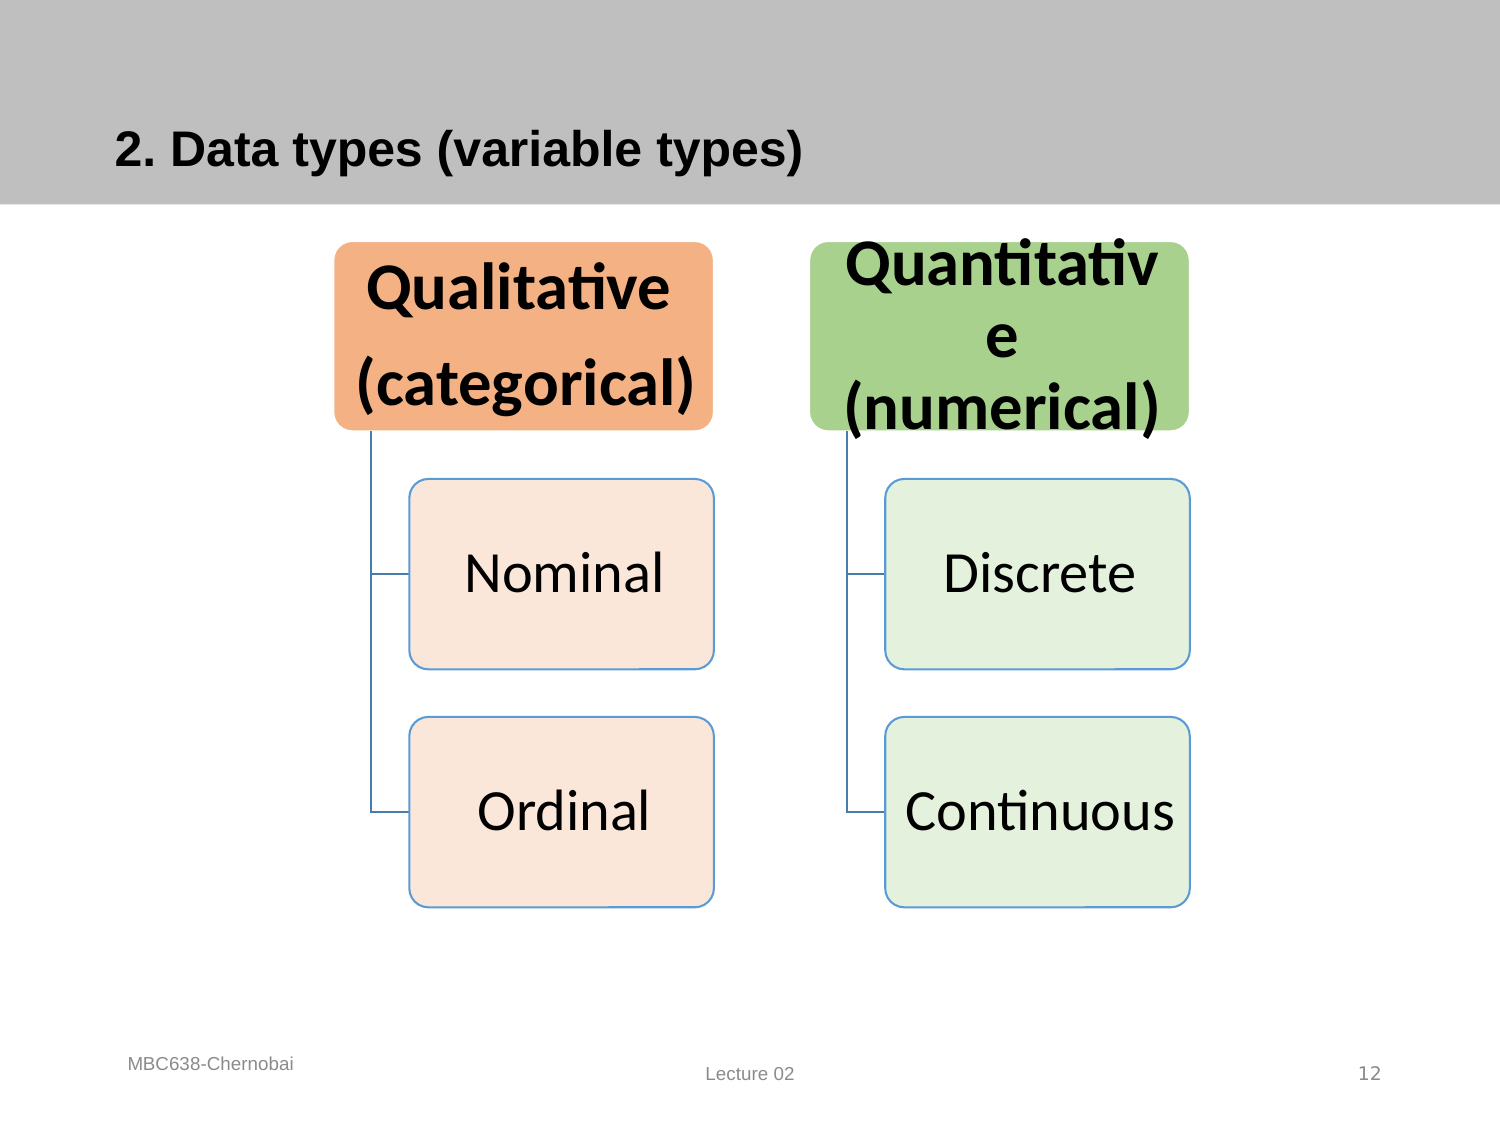

# 2. Data types (variable types)
Qualitative
(categorical)
Nominal
Ordinal
Quantitative (numerical)
Discrete
Continuous
MBC638-Chernobai
Lecture 02
12